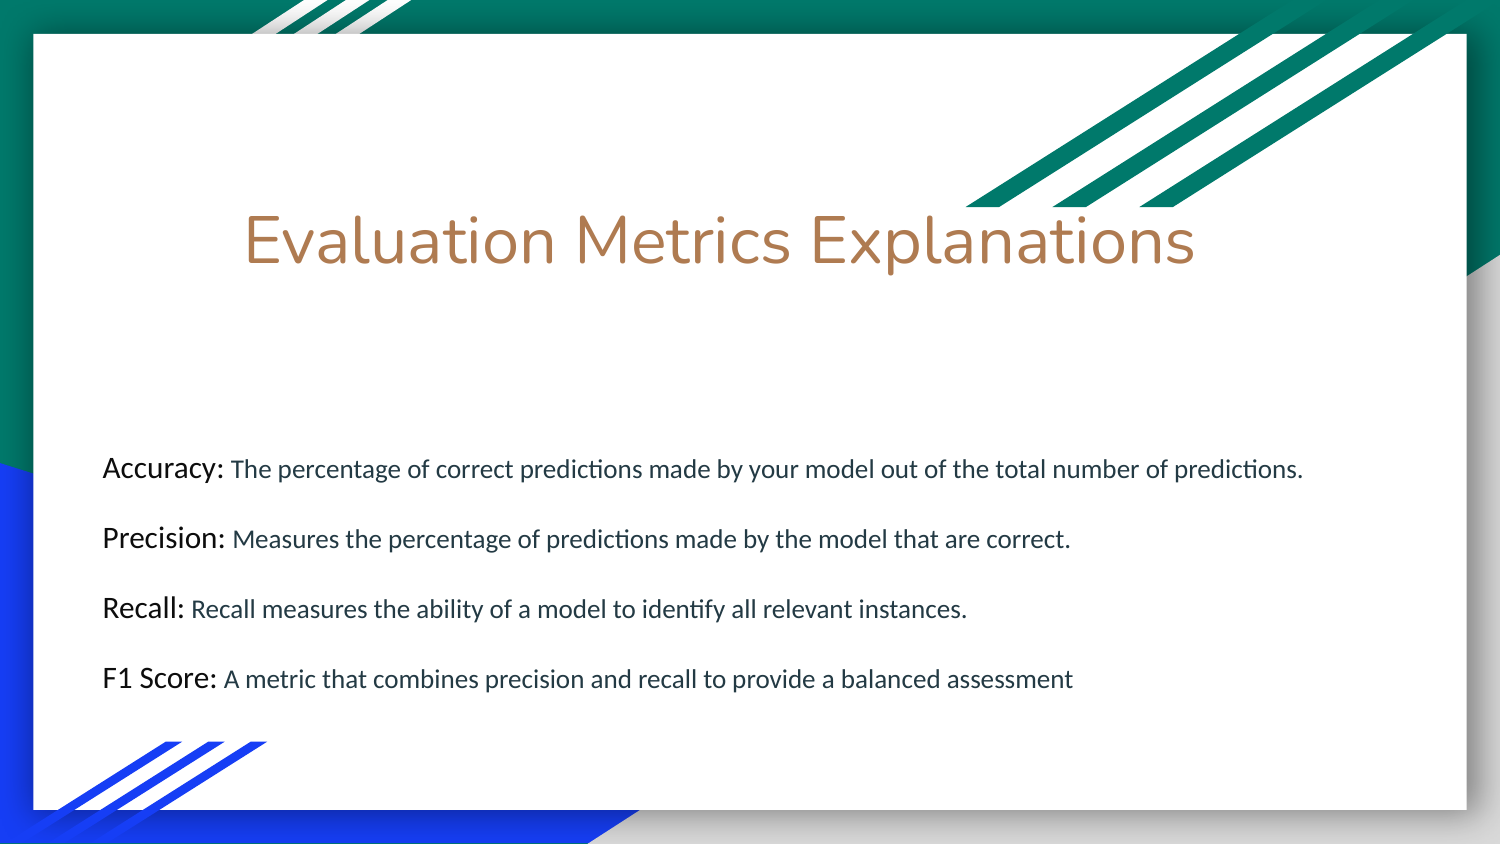

# Evaluation Metrics Explanations
Accuracy: The percentage of correct predictions made by your model out of the total number of predictions.

Precision: Measures the percentage of predictions made by the model that are correct.

Recall: Recall measures the ability of a model to identify all relevant instances.

F1 Score: A metric that combines precision and recall to provide a balanced assessment